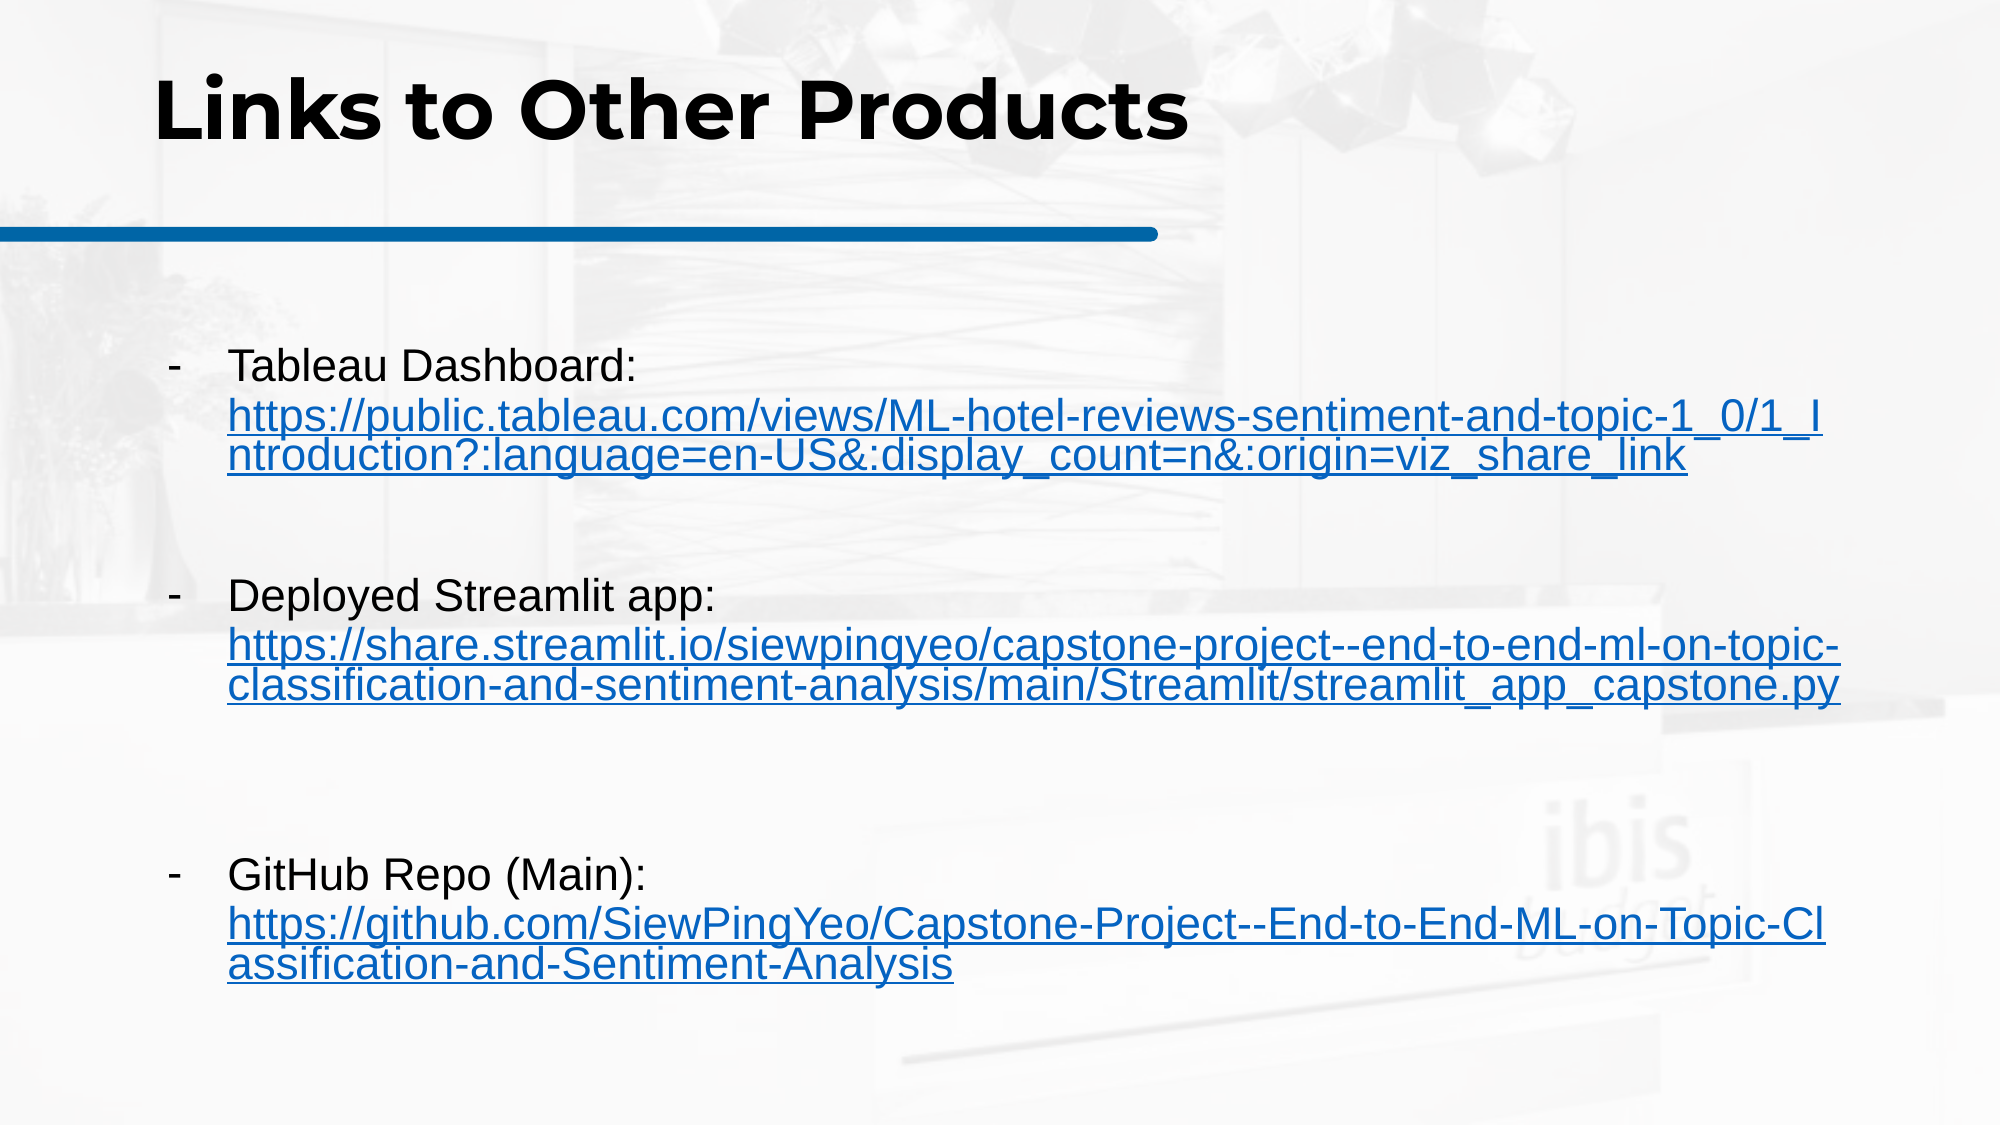

# Links to Other Products
Tableau Dashboard: https://public.tableau.com/views/ML-hotel-reviews-sentiment-and-topic-1_0/1_Introduction?:language=en-US&:display_count=n&:origin=viz_share_link

Deployed Streamlit app: https://share.streamlit.io/siewpingyeo/capstone-project--end-to-end-ml-on-topic-classification-and-sentiment-analysis/main/Streamlit/streamlit_app_capstone.py

GitHub Repo (Main): https://github.com/SiewPingYeo/Capstone-Project--End-to-End-ML-on-Topic-Classification-and-Sentiment-Analysis